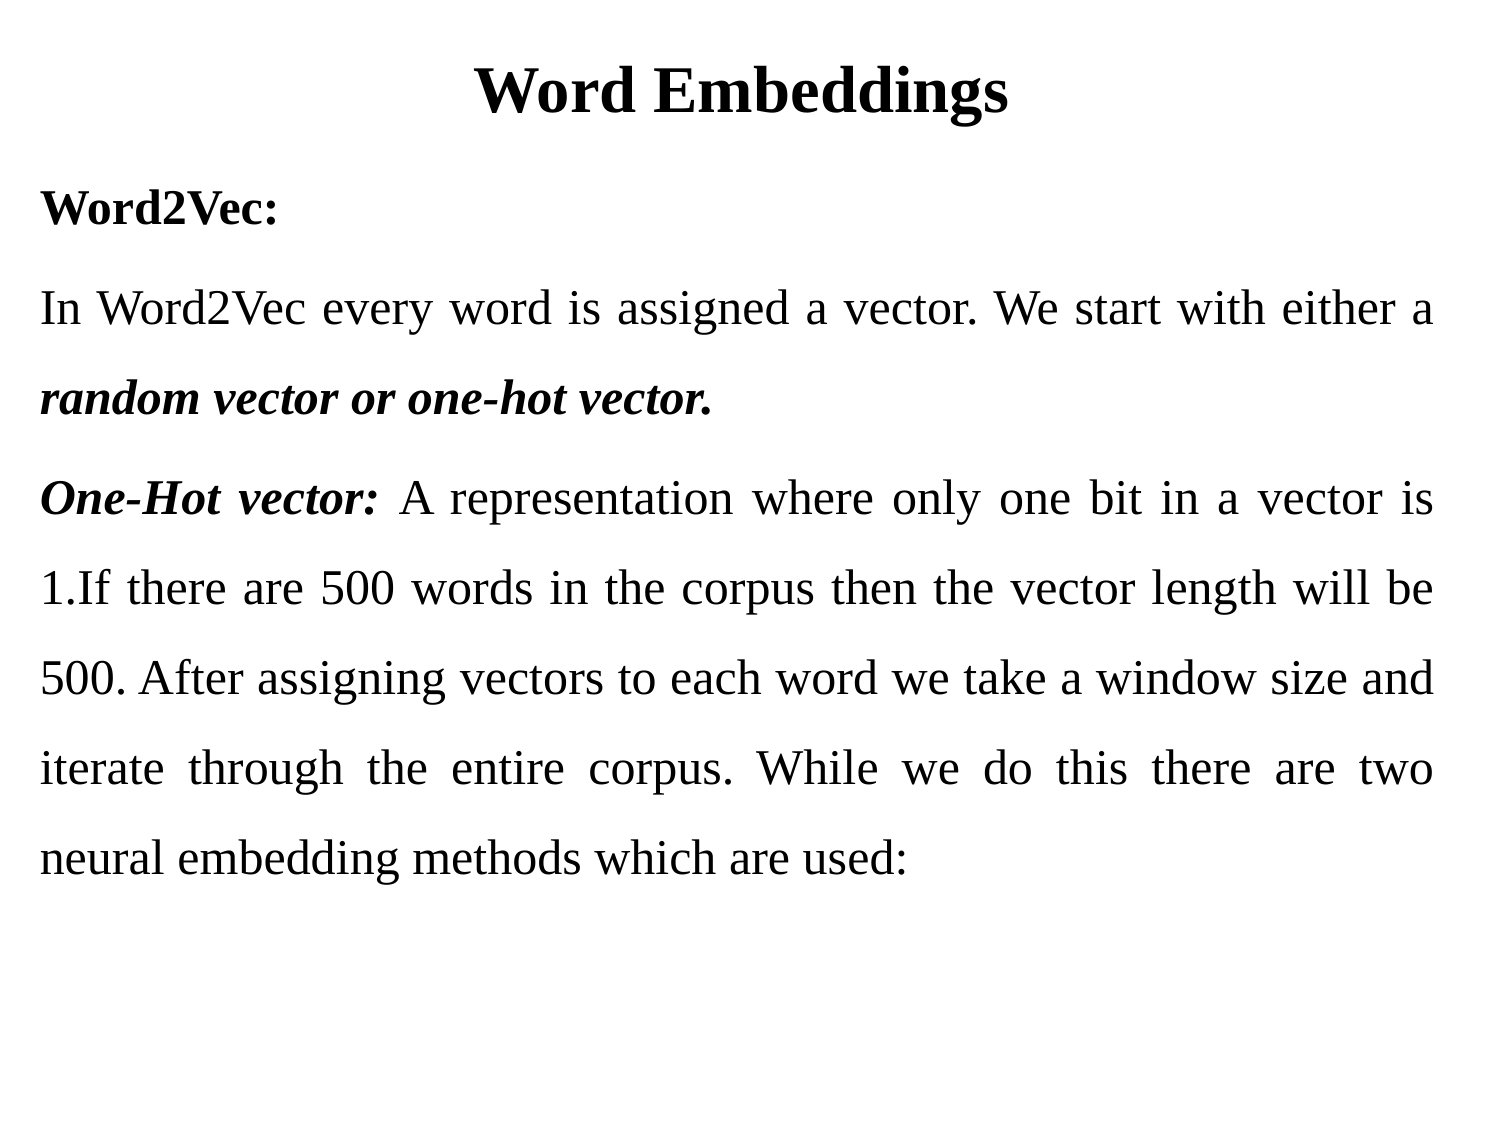

# Word Embeddings
Word2Vec:
In Word2Vec every word is assigned a vector. We start with either a random vector or one-hot vector.
One-Hot vector: A representation where only one bit in a vector is 1.If there are 500 words in the corpus then the vector length will be 500. After assigning vectors to each word we take a window size and iterate through the entire corpus. While we do this there are two neural embedding methods which are used: